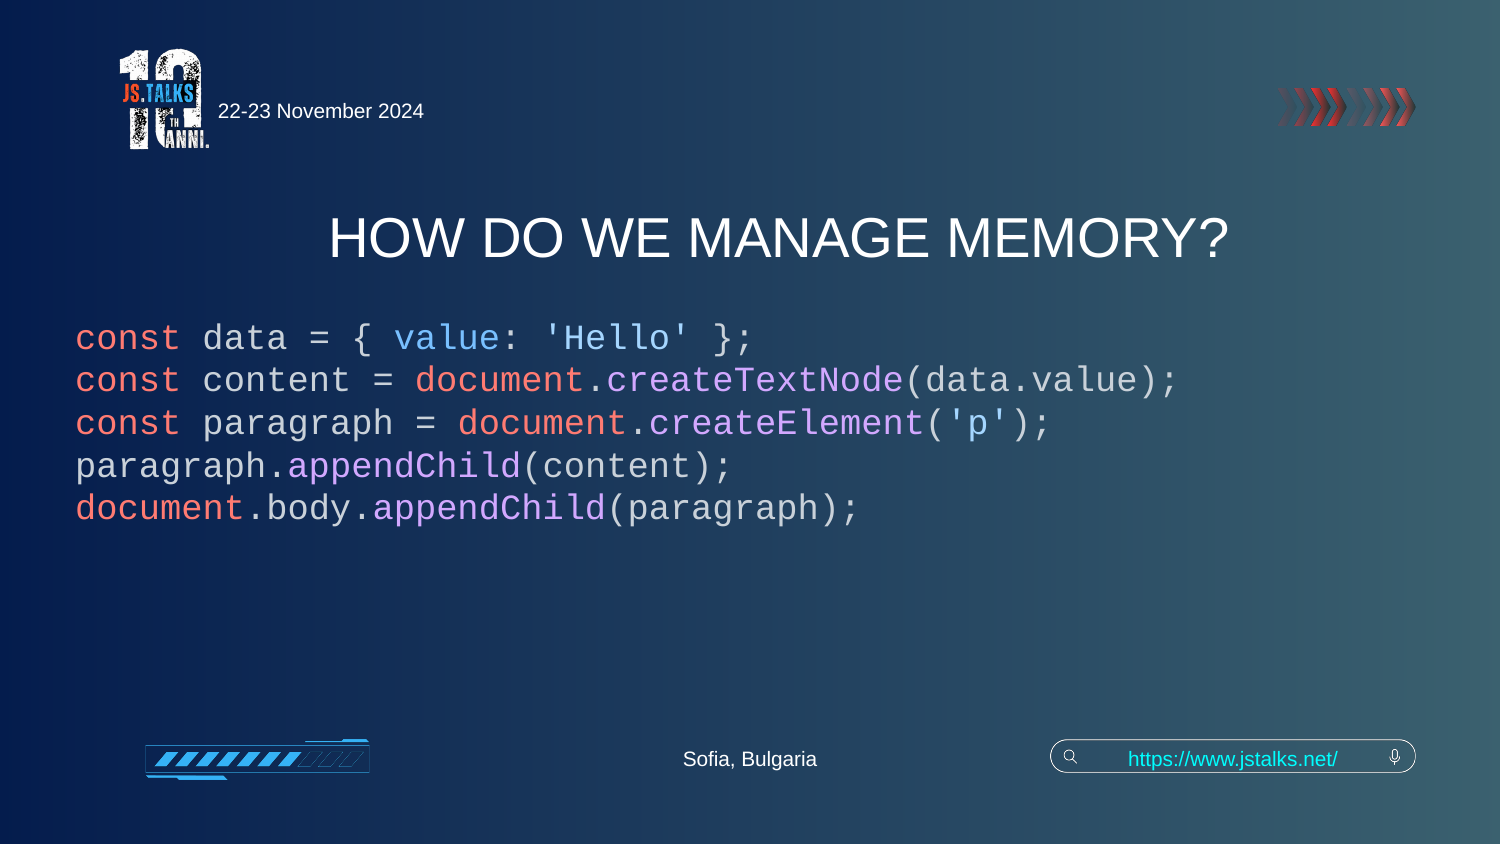

22-23 November 2024
HOW DO WE MANAGE MEMORY?
const data = { value: 'Hello' };
const content = document.createTextNode(data.value);
const paragraph = document.createElement('p');
paragraph.appendChild(content);
document.body.appendChild(paragraph);

Sofia, Bulgaria
https://www.jstalks.net/